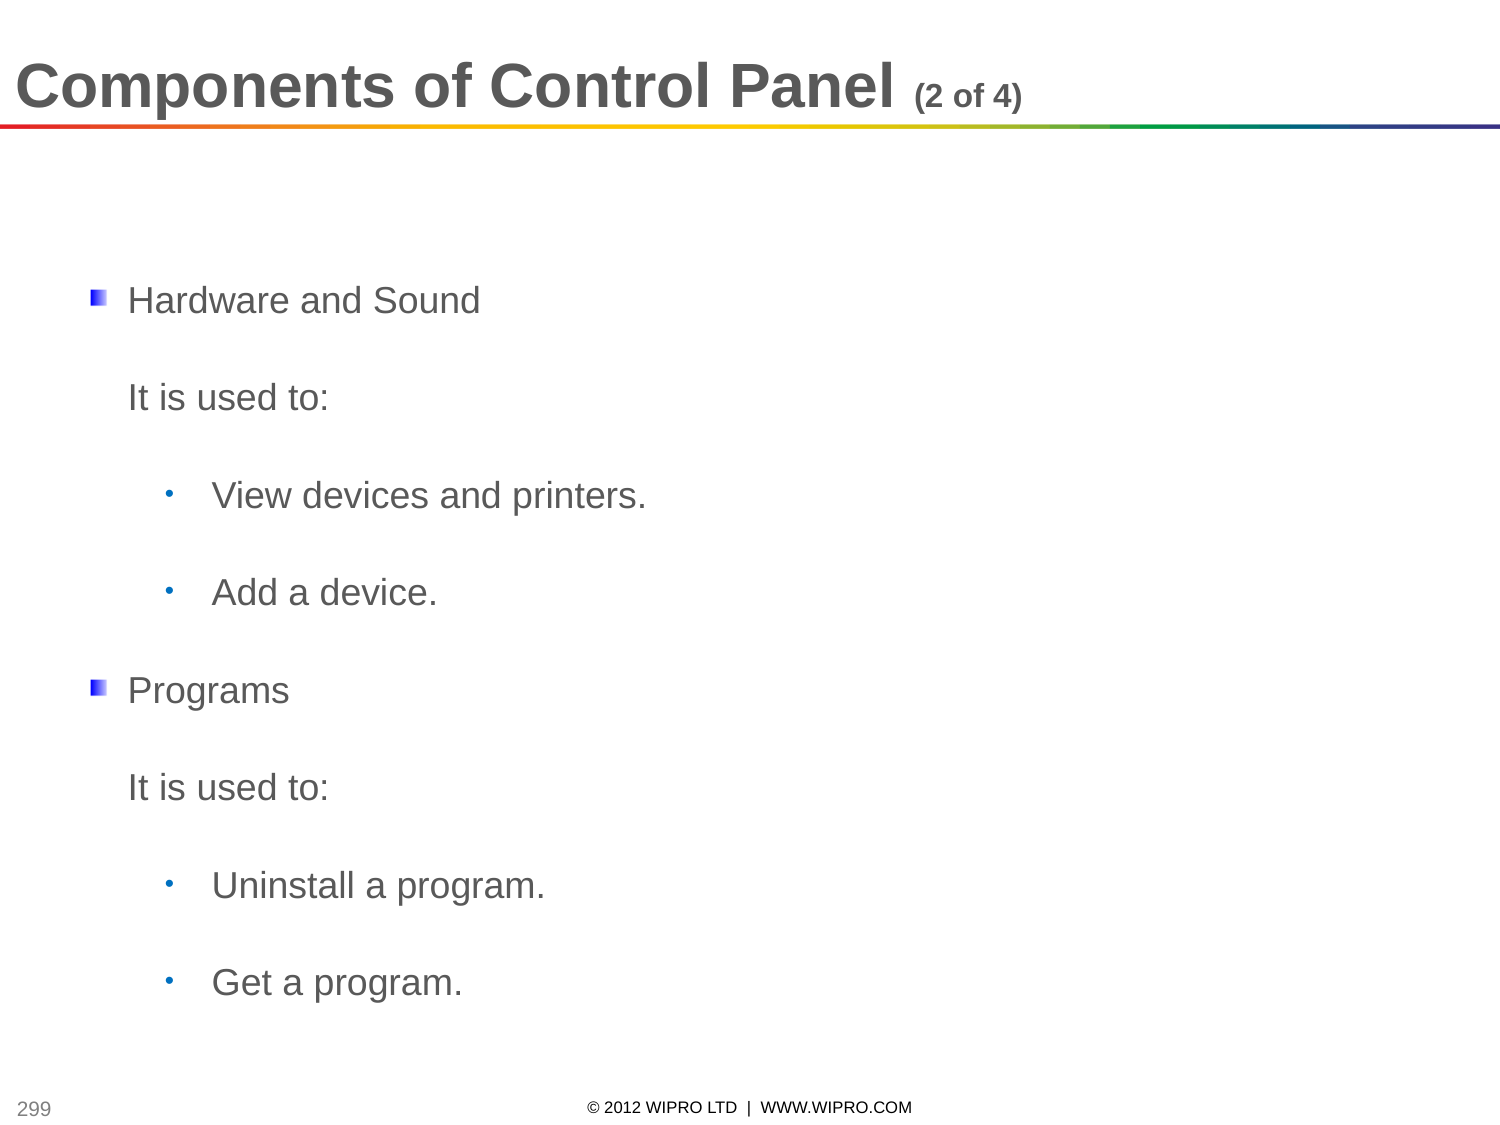

Components of Control Panel (2 of 4)
Hardware and Sound
	It is used to:
View devices and printers.
Add a device.
Programs
	It is used to:
Uninstall a program.
Get a program.